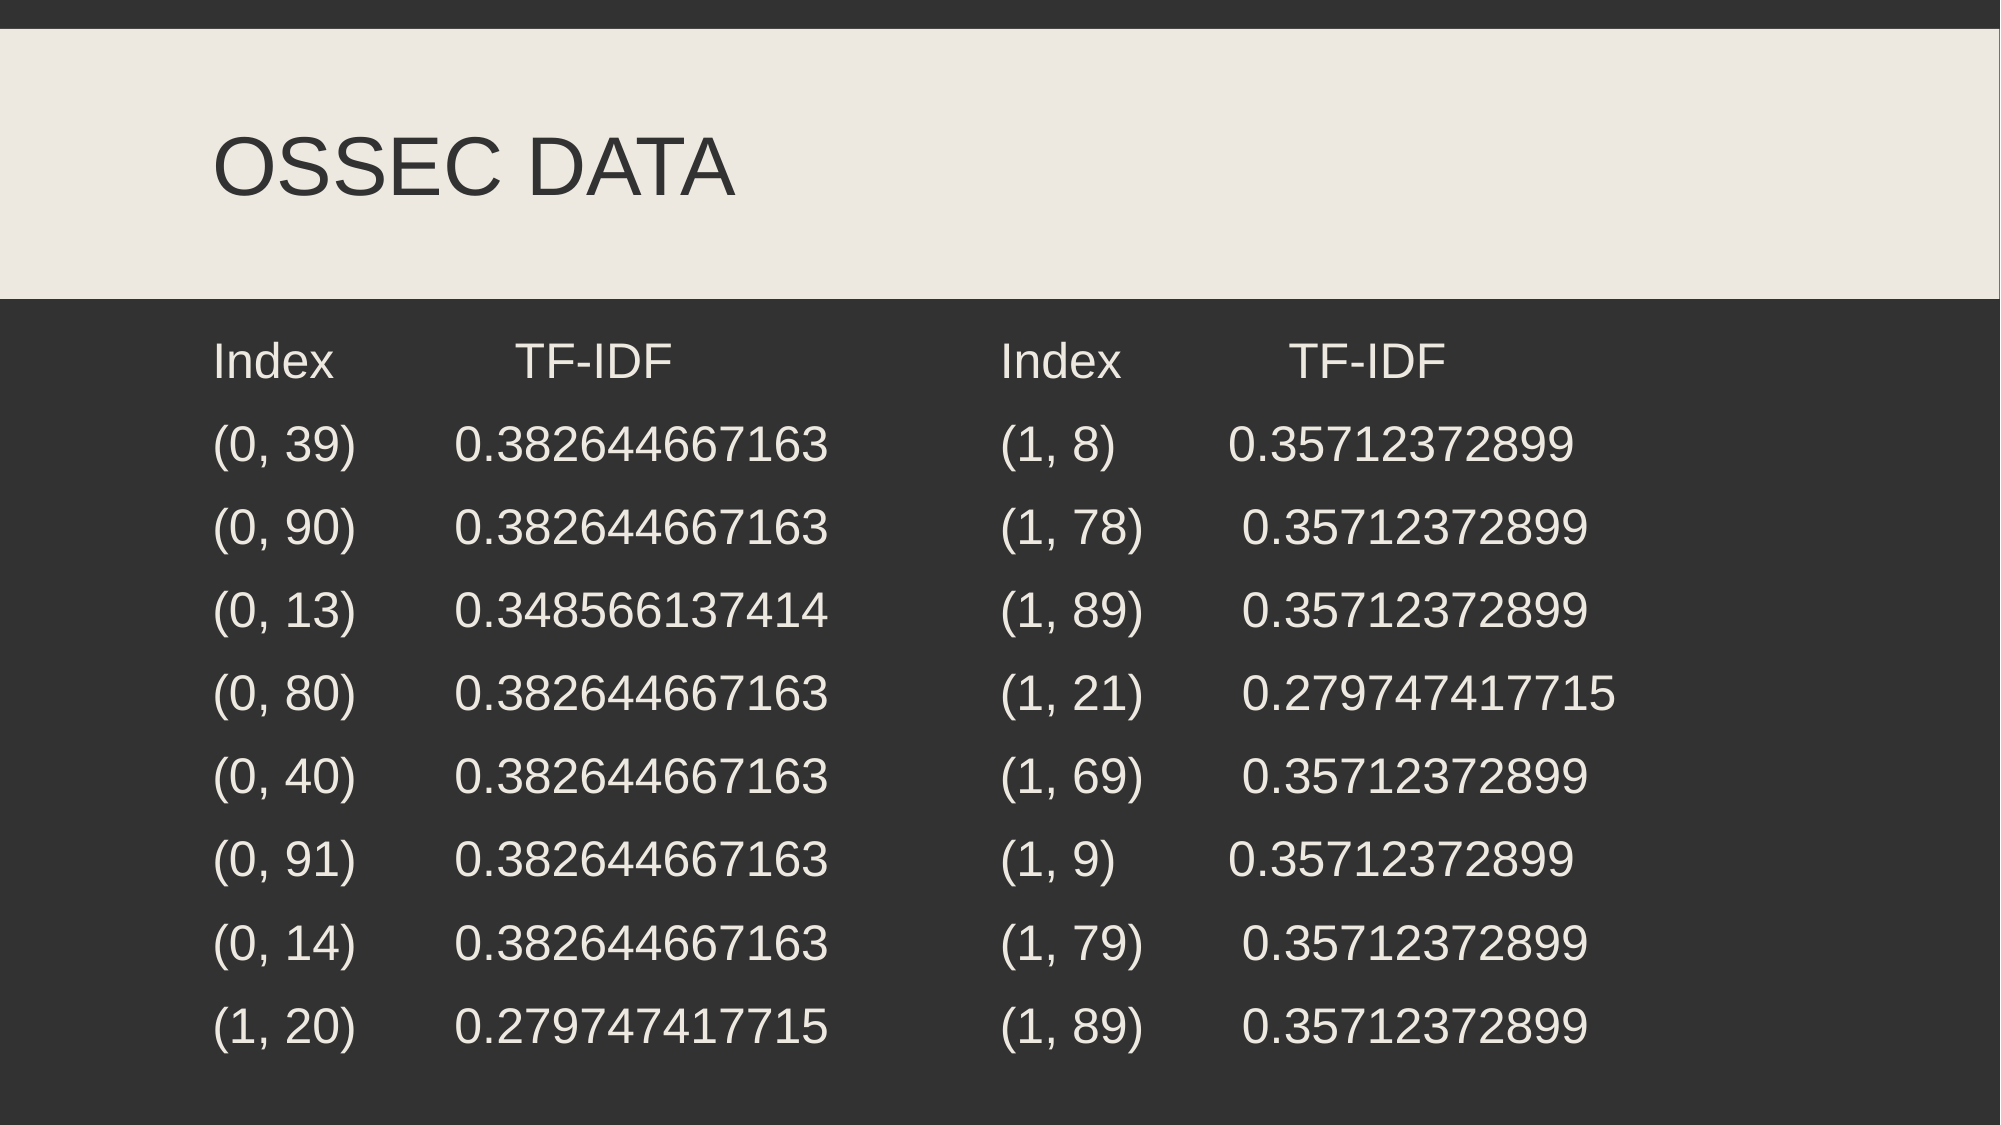

# OSSEC Data
Index	           TF-IDF
(0, 39)       0.382644667163
(0, 90)       0.382644667163
(0, 13)       0.348566137414
(0, 80)       0.382644667163
(0, 40)       0.382644667163
(0, 91)       0.382644667163
(0, 14)       0.382644667163
(1, 20)       0.279747417715

Index	          TF-IDF
(1, 8)        0.35712372899
(1, 78)       0.35712372899
(1, 89)       0.35712372899
(1, 21)       0.279747417715
(1, 69)       0.35712372899
(1, 9)        0.35712372899
(1, 79)       0.35712372899
(1, 89)       0.35712372899